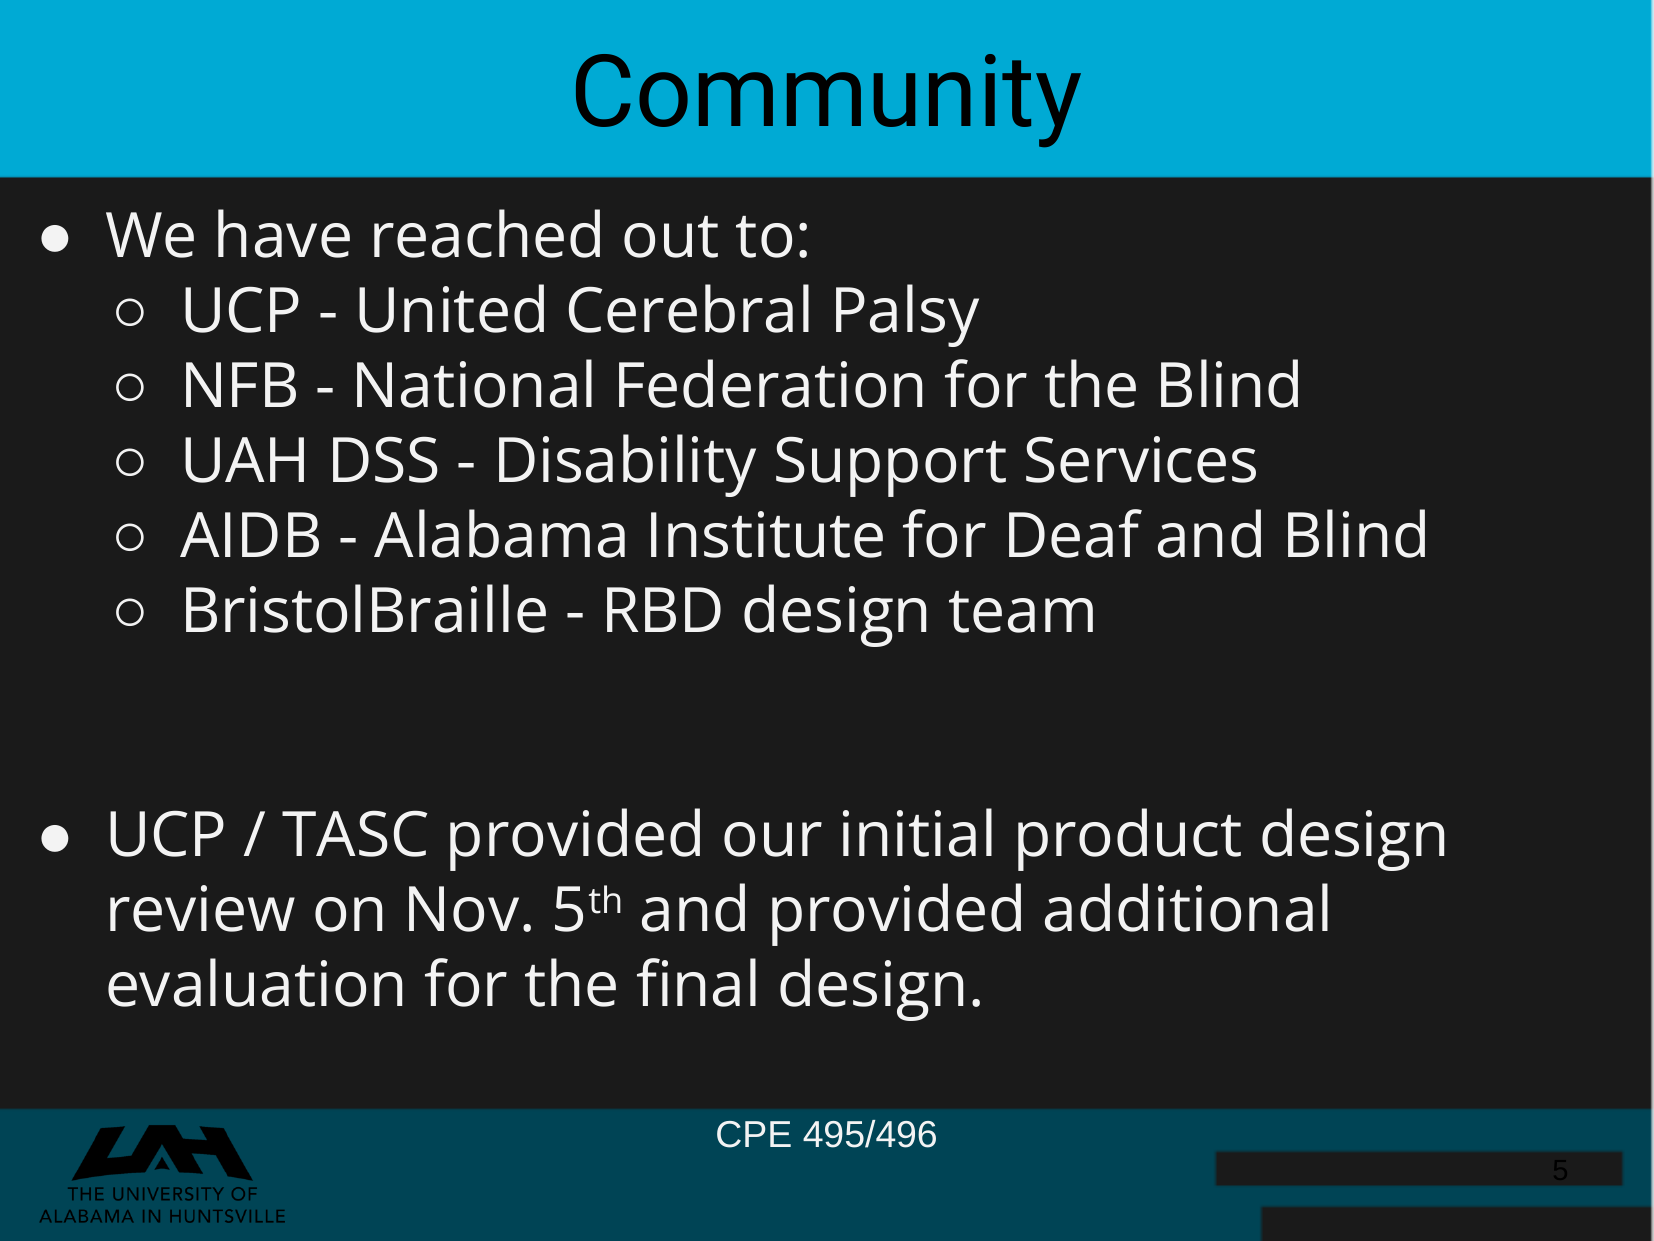

Community
We have reached out to:
UCP - United Cerebral Palsy
NFB - National Federation for the Blind
UAH DSS - Disability Support Services
AIDB - Alabama Institute for Deaf and Blind
BristolBraille - RBD design team

UCP / TASC provided our initial product design review on Nov. 5th and provided additional evaluation for the final design.
5